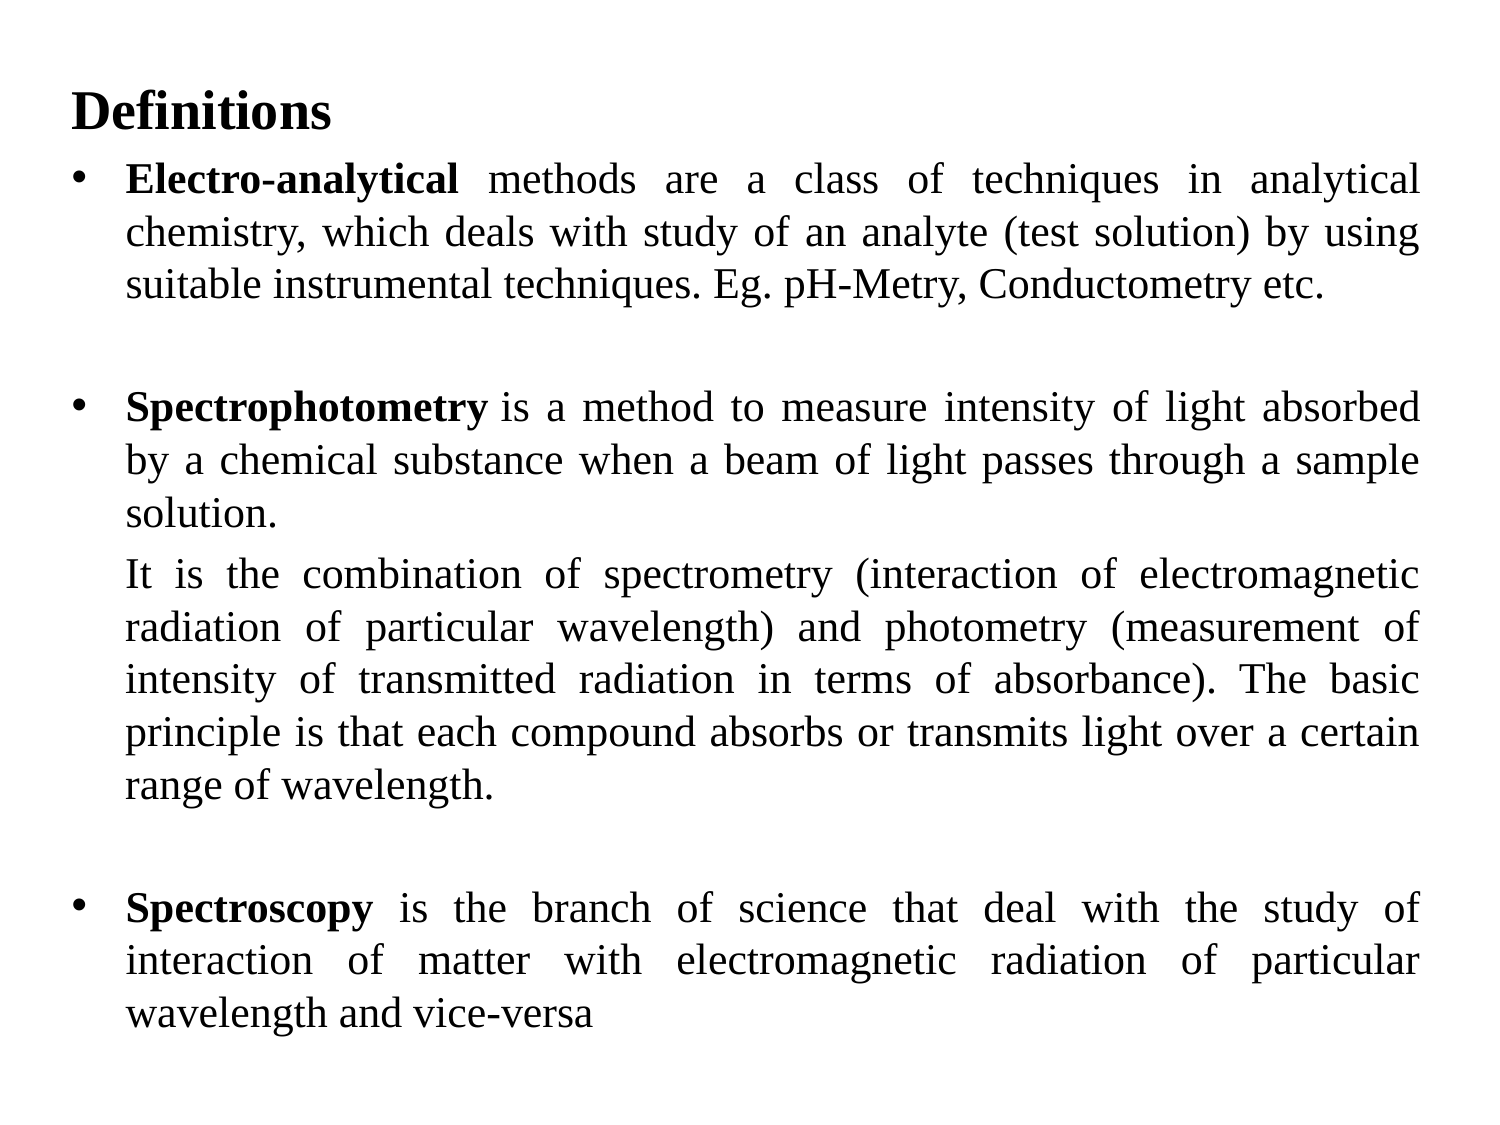

Definitions
Electro-analytical methods are a class of techniques in analytical chemistry, which deals with study of an analyte (test solution) by using suitable instrumental techniques. Eg. pH-Metry, Conductometry etc.

Spectrophotometry is a method to measure intensity of light absorbed by a chemical substance when a beam of light passes through a sample solution.
It is the combination of spectrometry (interaction of electromagnetic radiation of particular wavelength) and photometry (measurement of intensity of transmitted radiation in terms of absorbance). The basic principle is that each compound absorbs or transmits light over a certain range of wavelength.

Spectroscopy is the branch of science that deal with the study of interaction of matter with electromagnetic radiation of particular wavelength and vice-versa